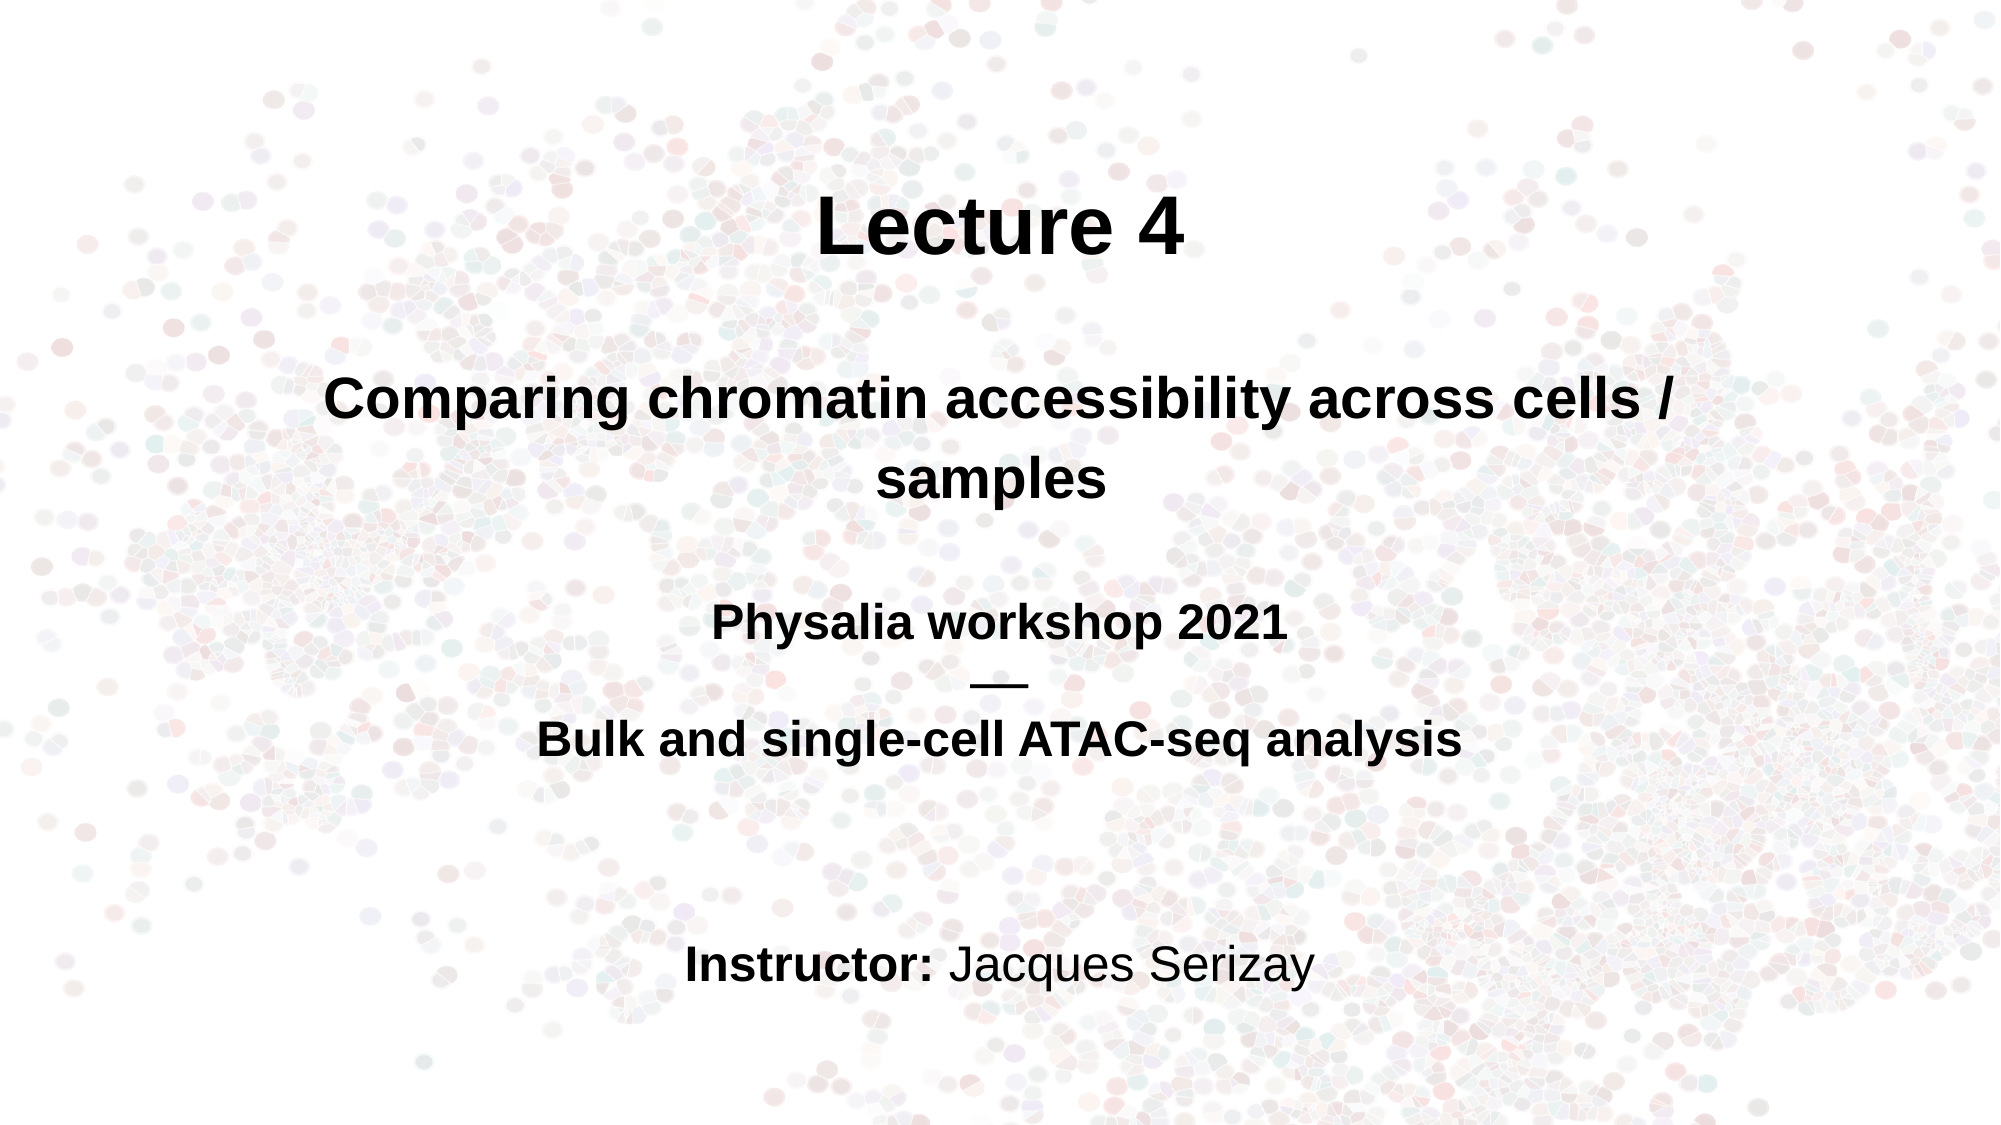

# Lecture 4 Comparing chromatin accessibility across cells / samples
Physalia workshop 2021
—
Bulk and single-cell ATAC-seq analysis

Instructor: Jacques Serizay